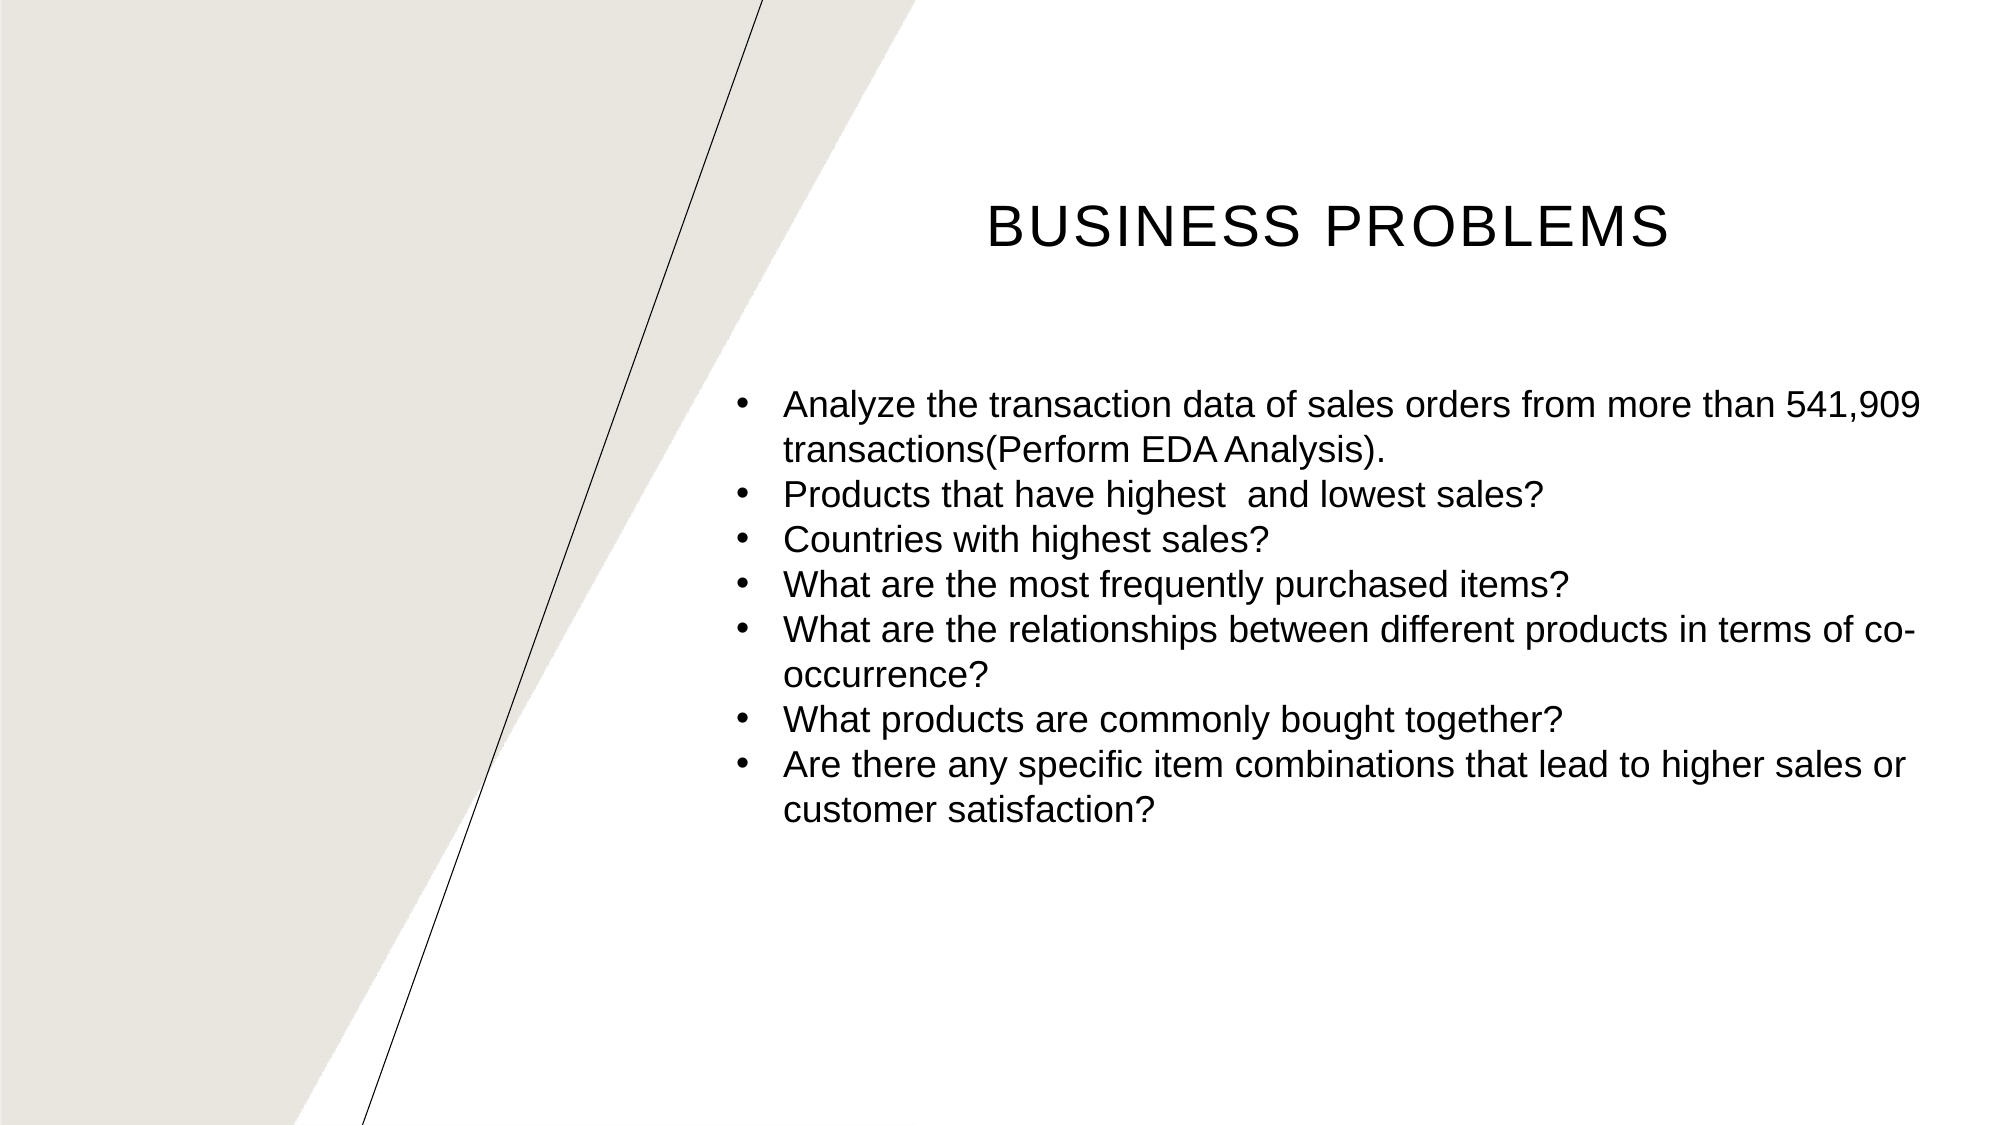

# BUSINESS Problems
Analyze the transaction data of sales orders from more than 541,909 transactions(Perform EDA Analysis).
Products that have highest  and lowest sales?
Countries with highest sales?
What are the most frequently purchased items?
What are the relationships between different products in terms of co-occurrence?
What products are commonly bought together?
Are there any specific item combinations that lead to higher sales or customer satisfaction?